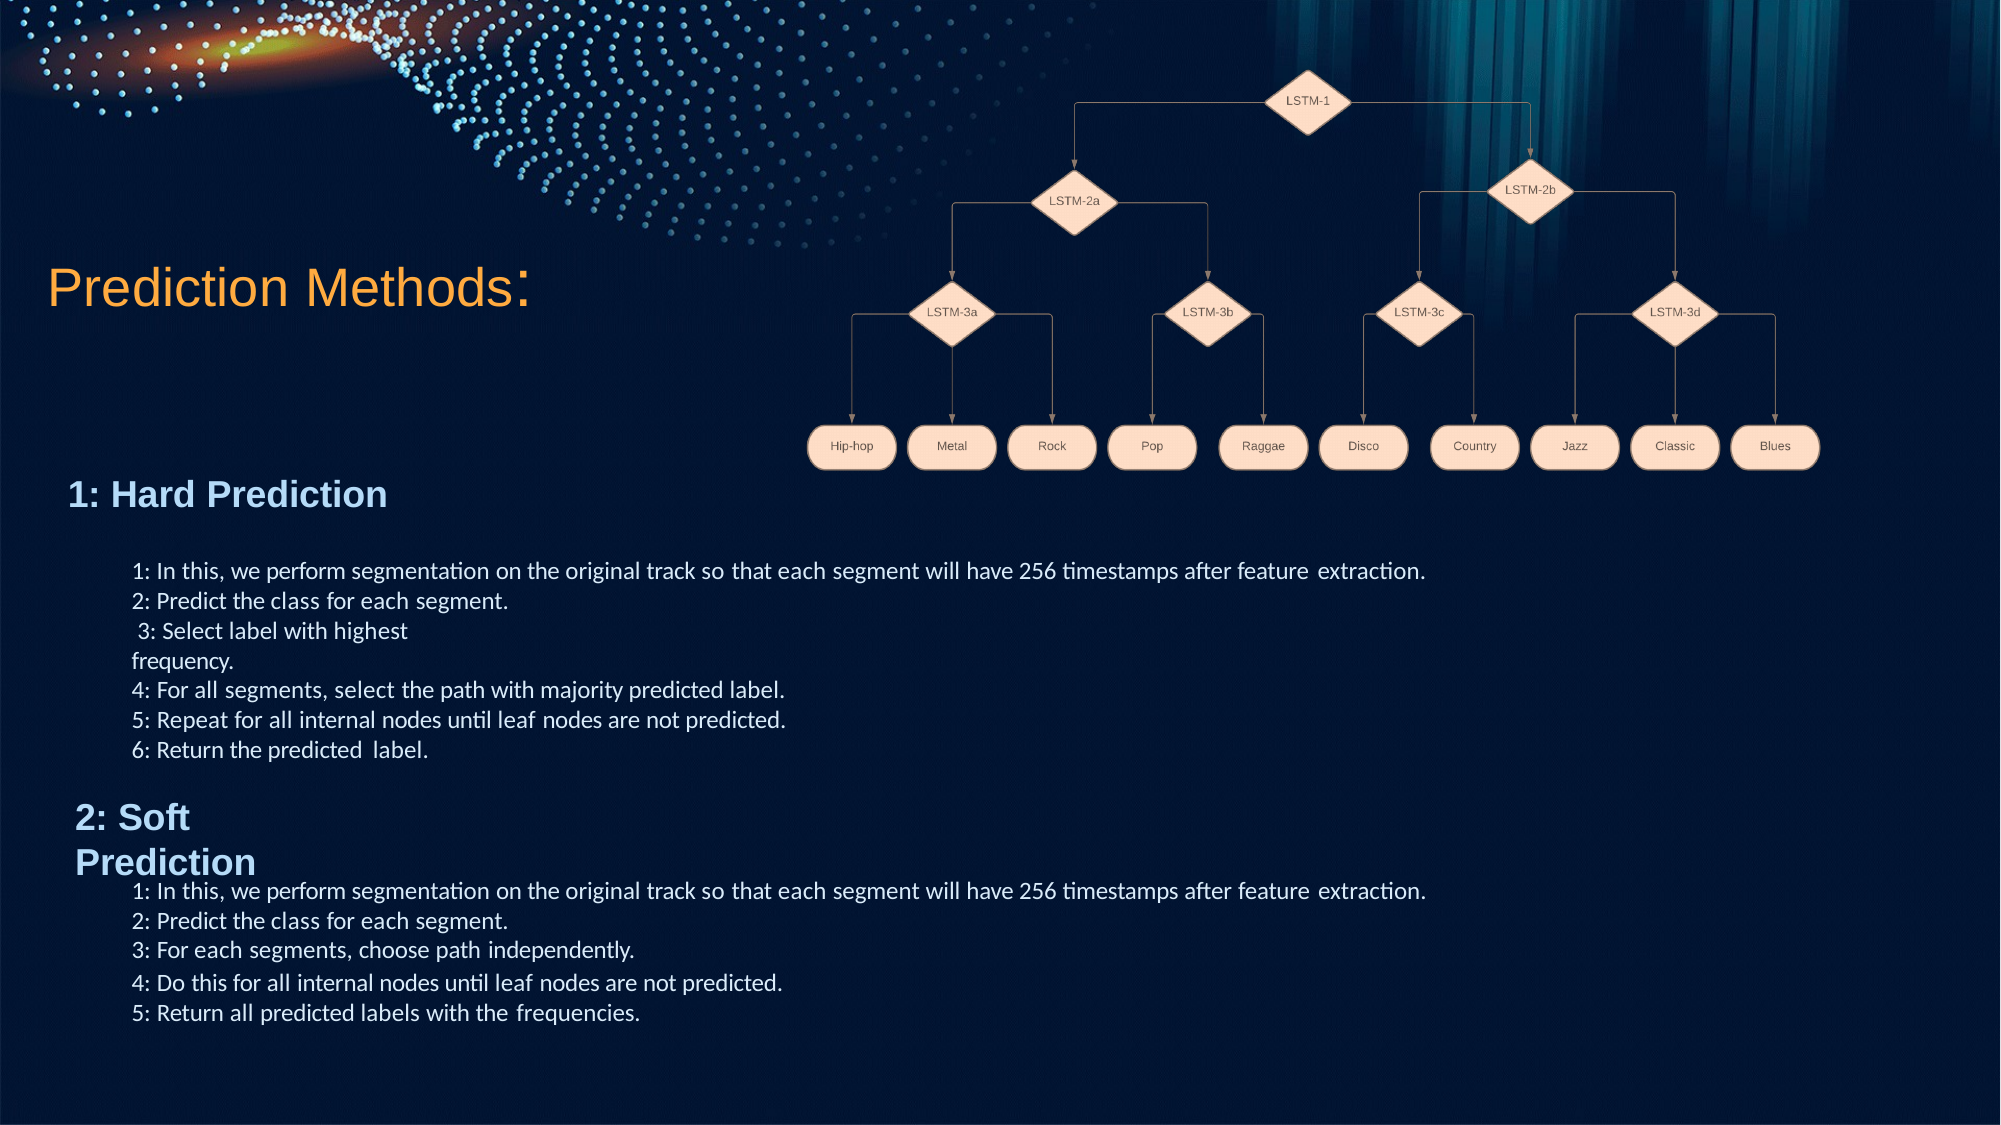

# Prediction Methods:
1: Hard Prediction
1: In this, we perform segmentation on the original track so that each segment will have 256 timestamps after feature extraction.
2: Predict the class for each segment.  3: Select label with highest frequency.
4: For all segments, select the path with majority predicted label.  5: Repeat for all internal nodes until leaf nodes are not predicted.  6: Return the predicted label.
2: Soft Prediction
1: In this, we perform segmentation on the original track so that each segment will have 256 timestamps after feature extraction.
2: Predict the class for each segment.
3: For each segments, choose path independently.
4: Do this for all internal nodes until leaf nodes are not predicted.  5: Return all predicted labels with the frequencies.